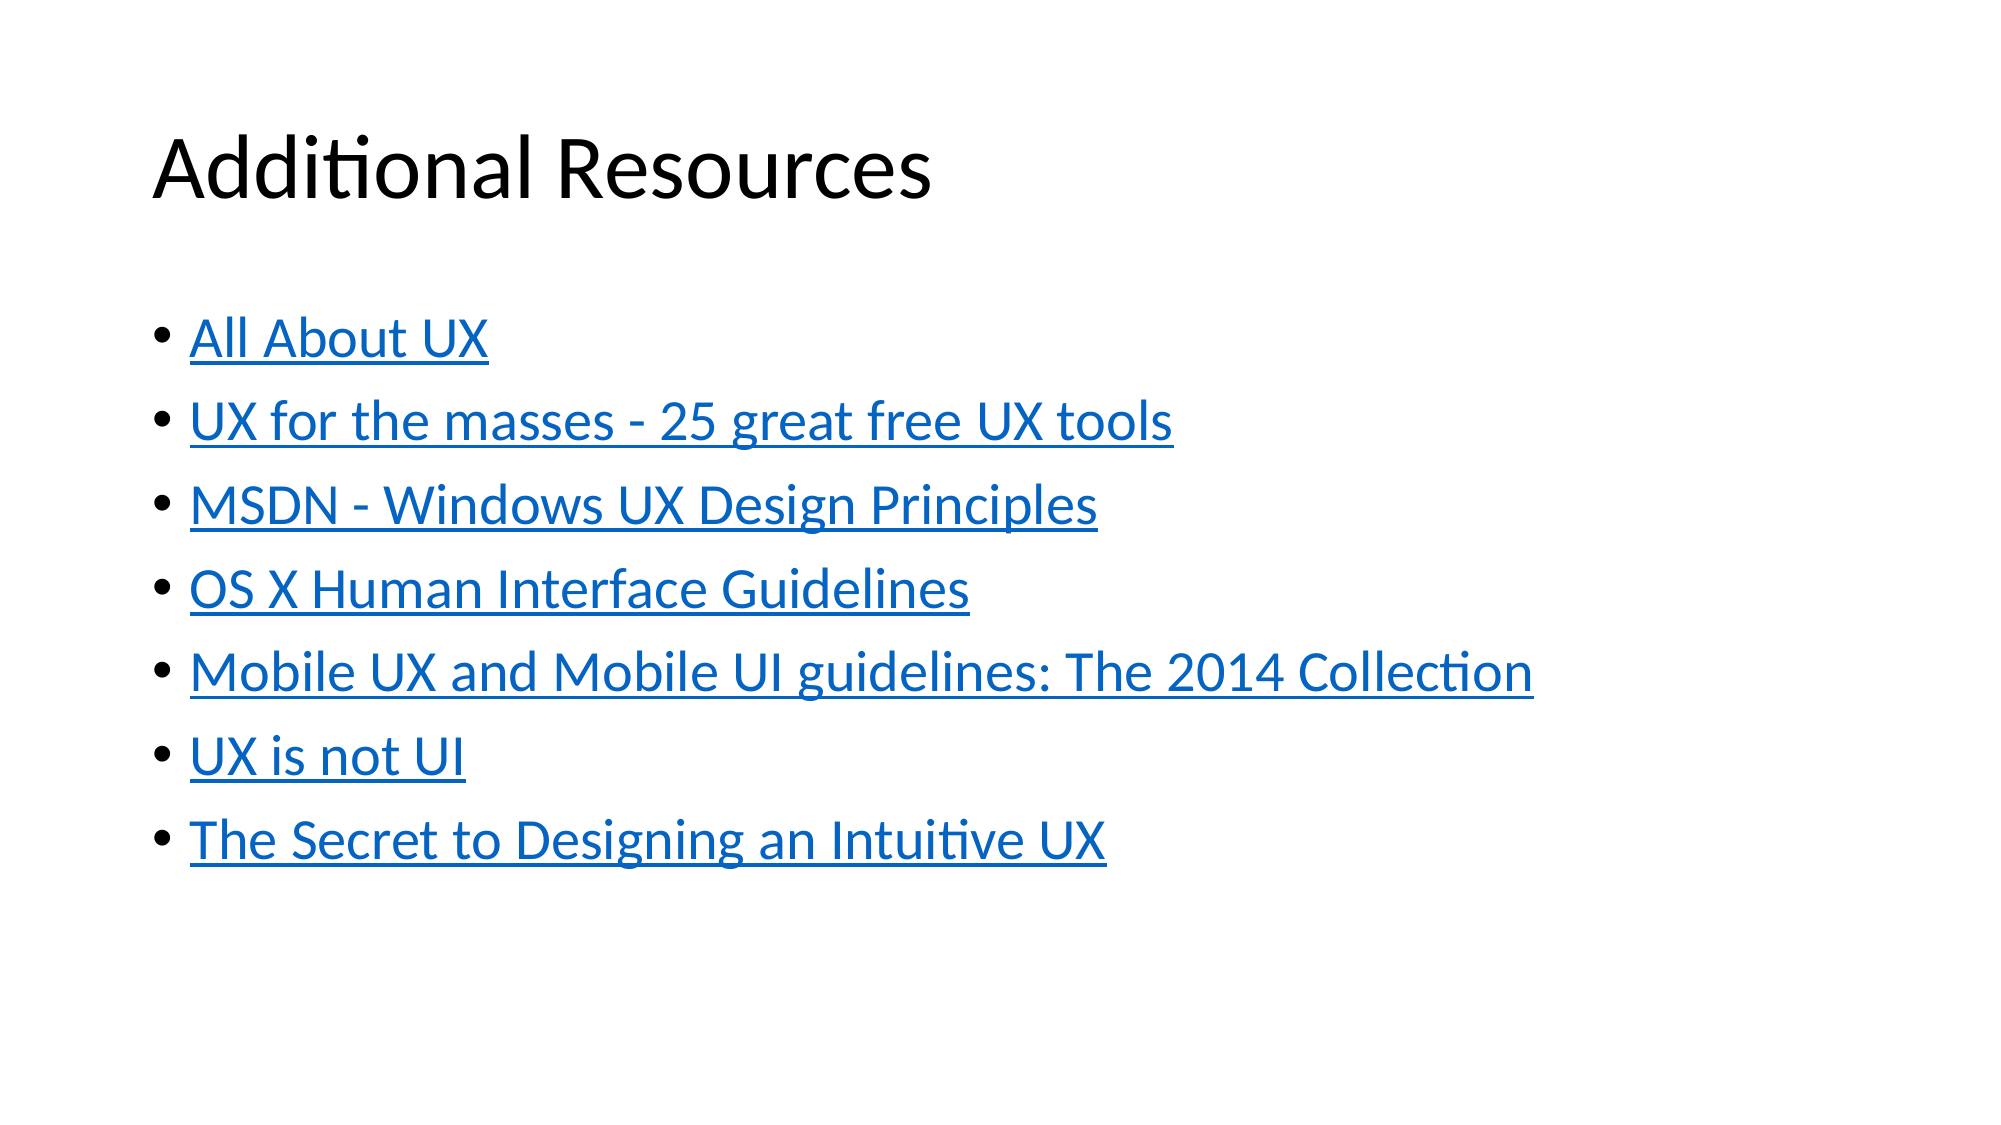

# Additional Resources
All About UX
UX for the masses - 25 great free UX tools
MSDN - Windows UX Design Principles
OS X Human Interface Guidelines
Mobile UX and Mobile UI guidelines: The 2014 Collection
UX is not UI
The Secret to Designing an Intuitive UX